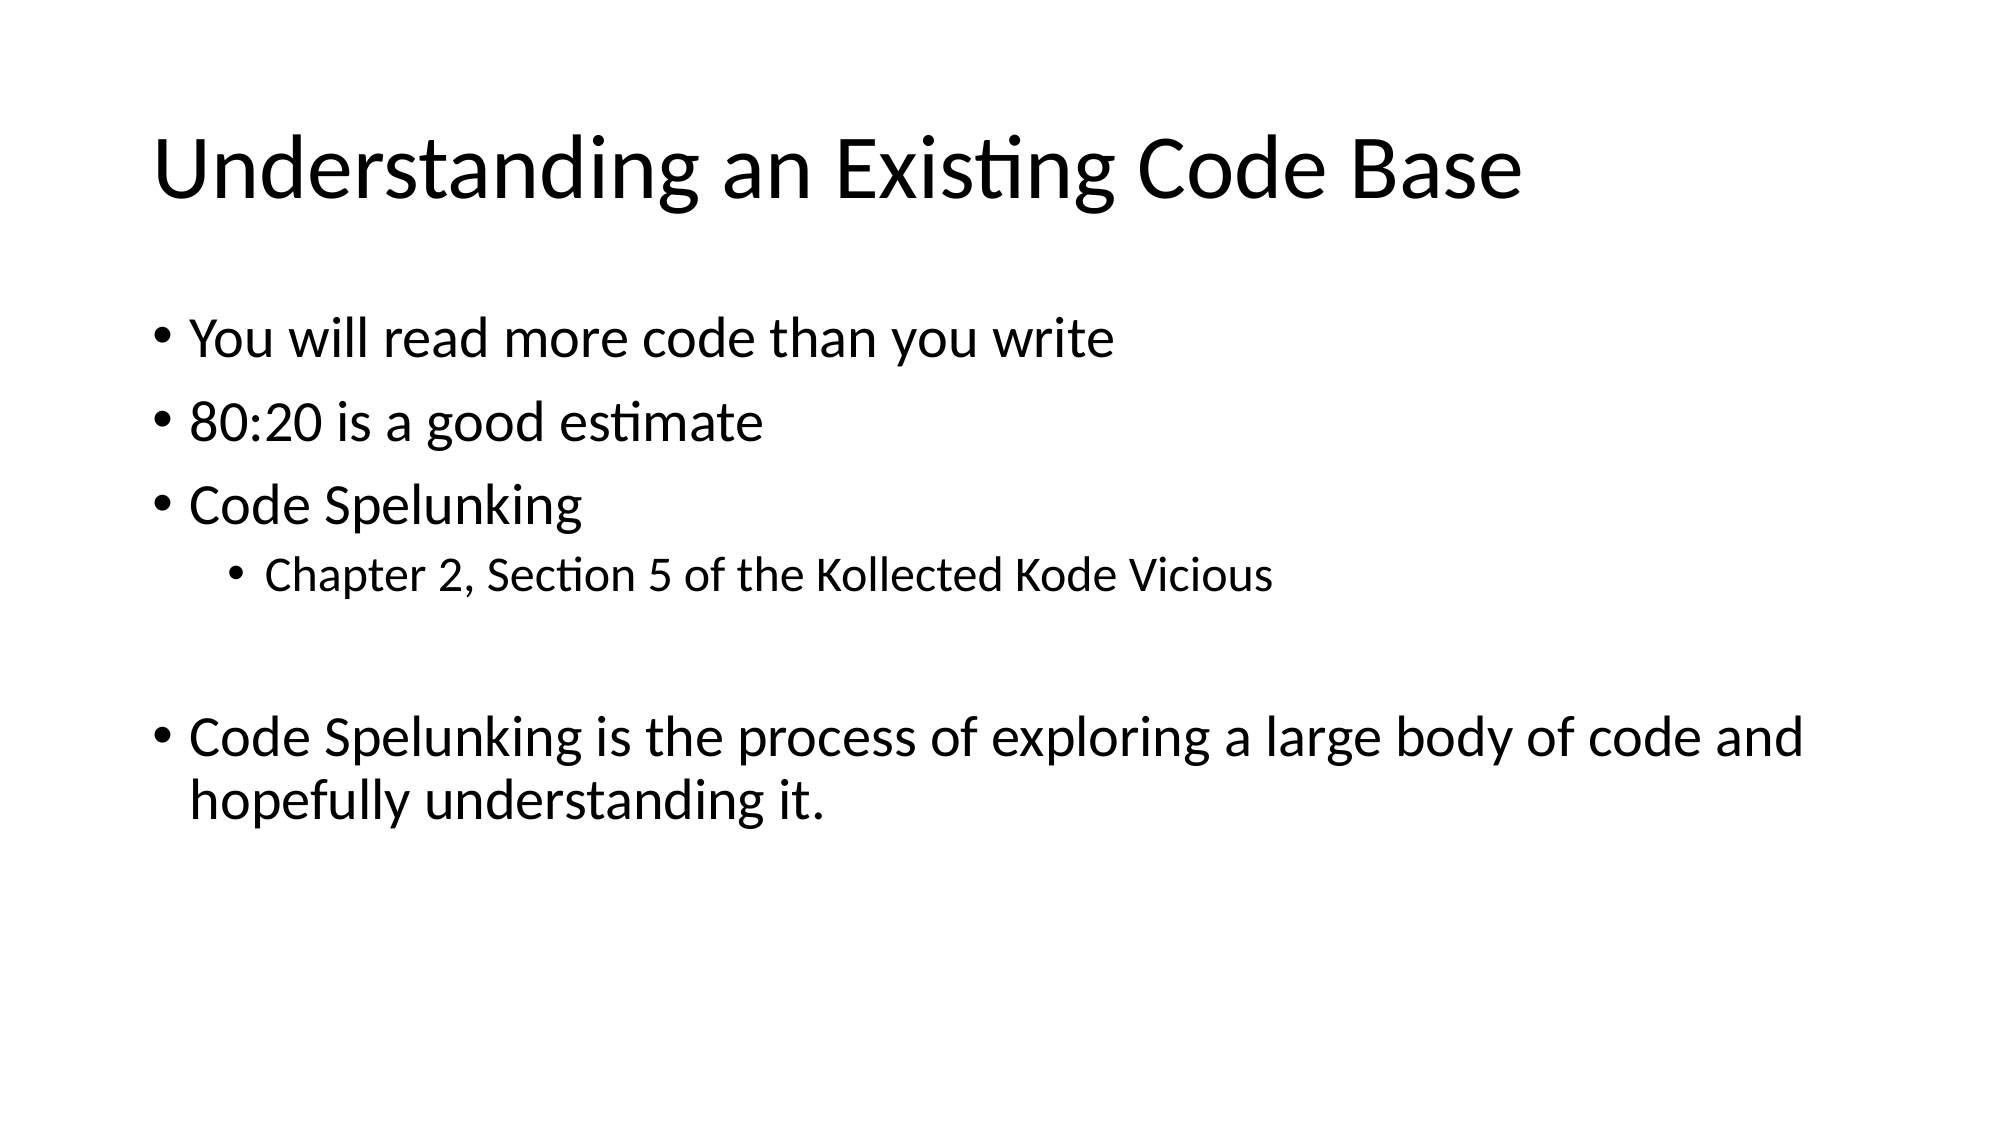

# Understanding an Existing Code Base
You will read more code than you write
80:20 is a good estimate
Code Spelunking
Chapter 2, Section 5 of the Kollected Kode Vicious

Code Spelunking is the process of exploring a large body of code and hopefully understanding it.